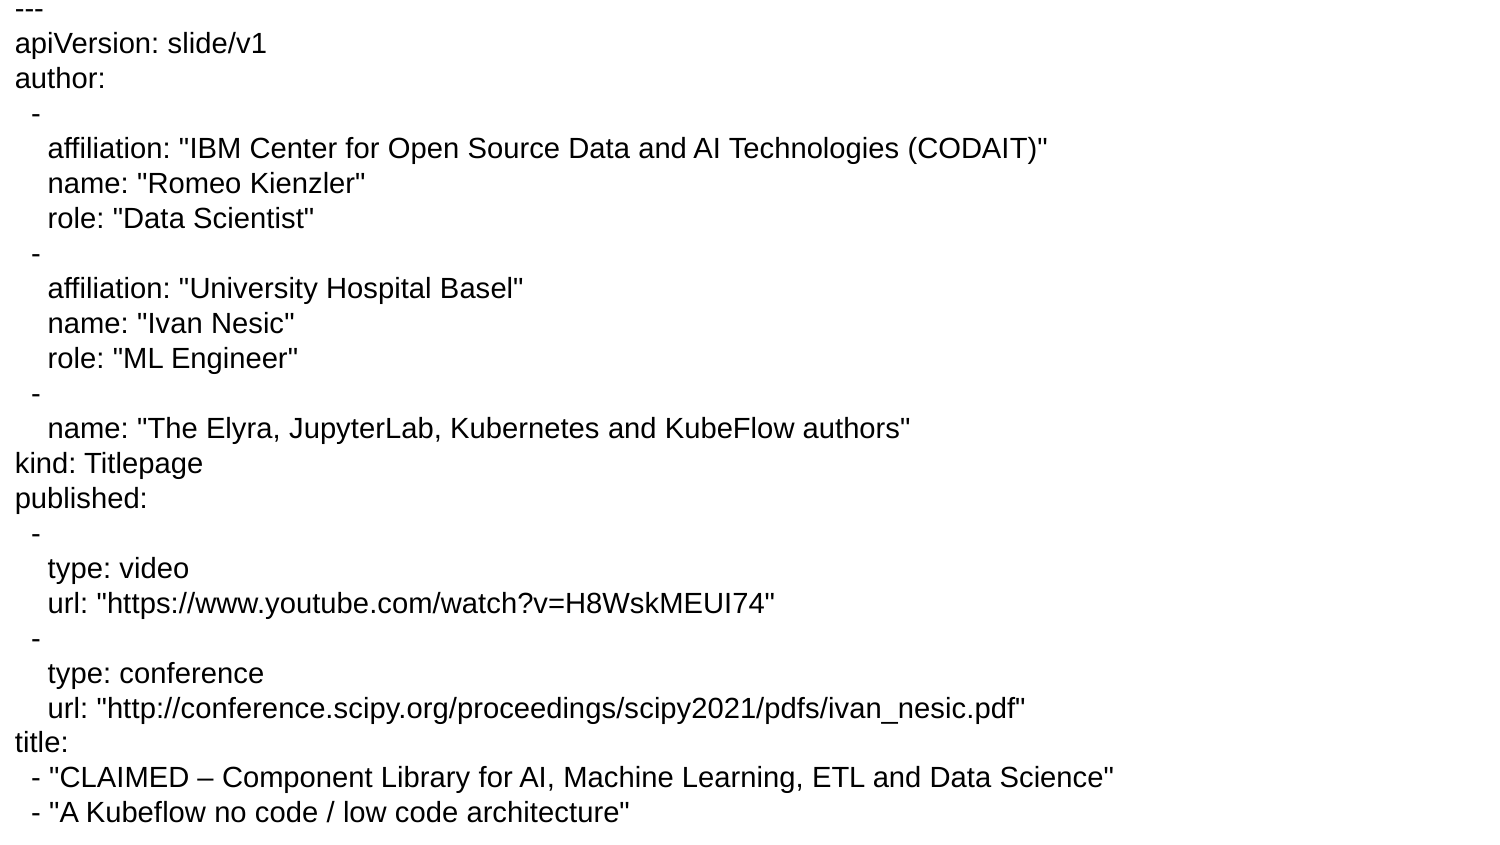

---
apiVersion: slide/v1
author:
  -
    affiliation: "IBM Center for Open Source Data and AI Technologies (CODAIT)"
    name: "Romeo Kienzler"
    role: "Data Scientist"
  -
    affiliation: "University Hospital Basel"
    name: "Ivan Nesic"
    role: "ML Engineer"
  -
    name: "The Elyra, JupyterLab, Kubernetes and KubeFlow authors"
kind: Titlepage
published:
  -
    type: video
    url: "https://www.youtube.com/watch?v=H8WskMEUI74"
  -
    type: conference
    url: "http://conference.scipy.org/proceedings/scipy2021/pdfs/ivan_nesic.pdf"
title:
  - "CLAIMED – Component Library for AI, Machine Learning, ETL and Data Science"
  - "A Kubeflow no code / low code architecture"